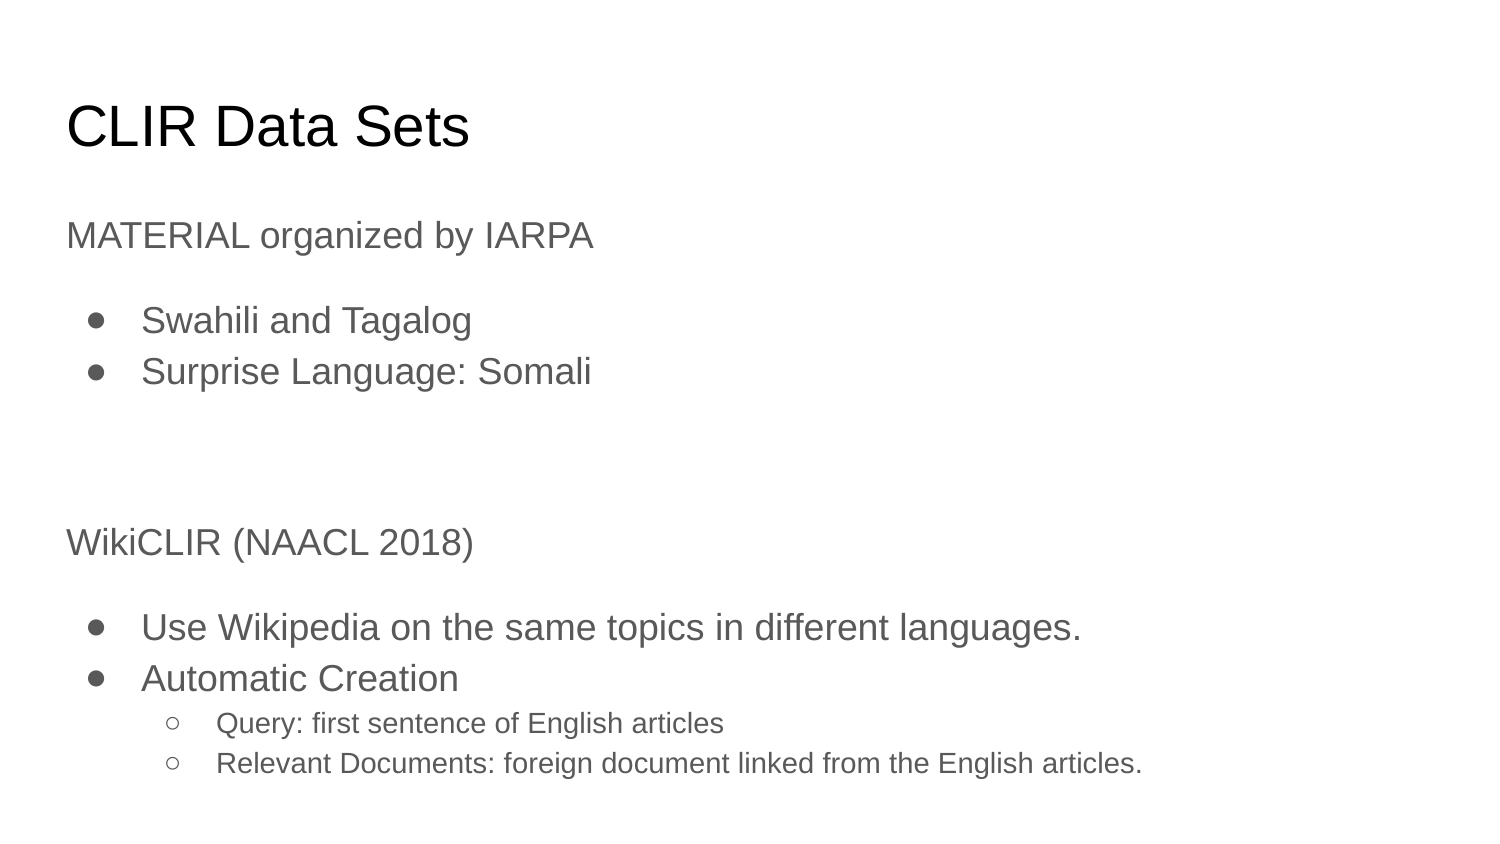

# CLIR Data Sets
MATERIAL organized by IARPA
Swahili and Tagalog
Surprise Language: Somali

WikiCLIR (NAACL 2018)
Use Wikipedia on the same topics in different languages.
Automatic Creation
Query: first sentence of English articles
Relevant Documents: foreign document linked from the English articles.